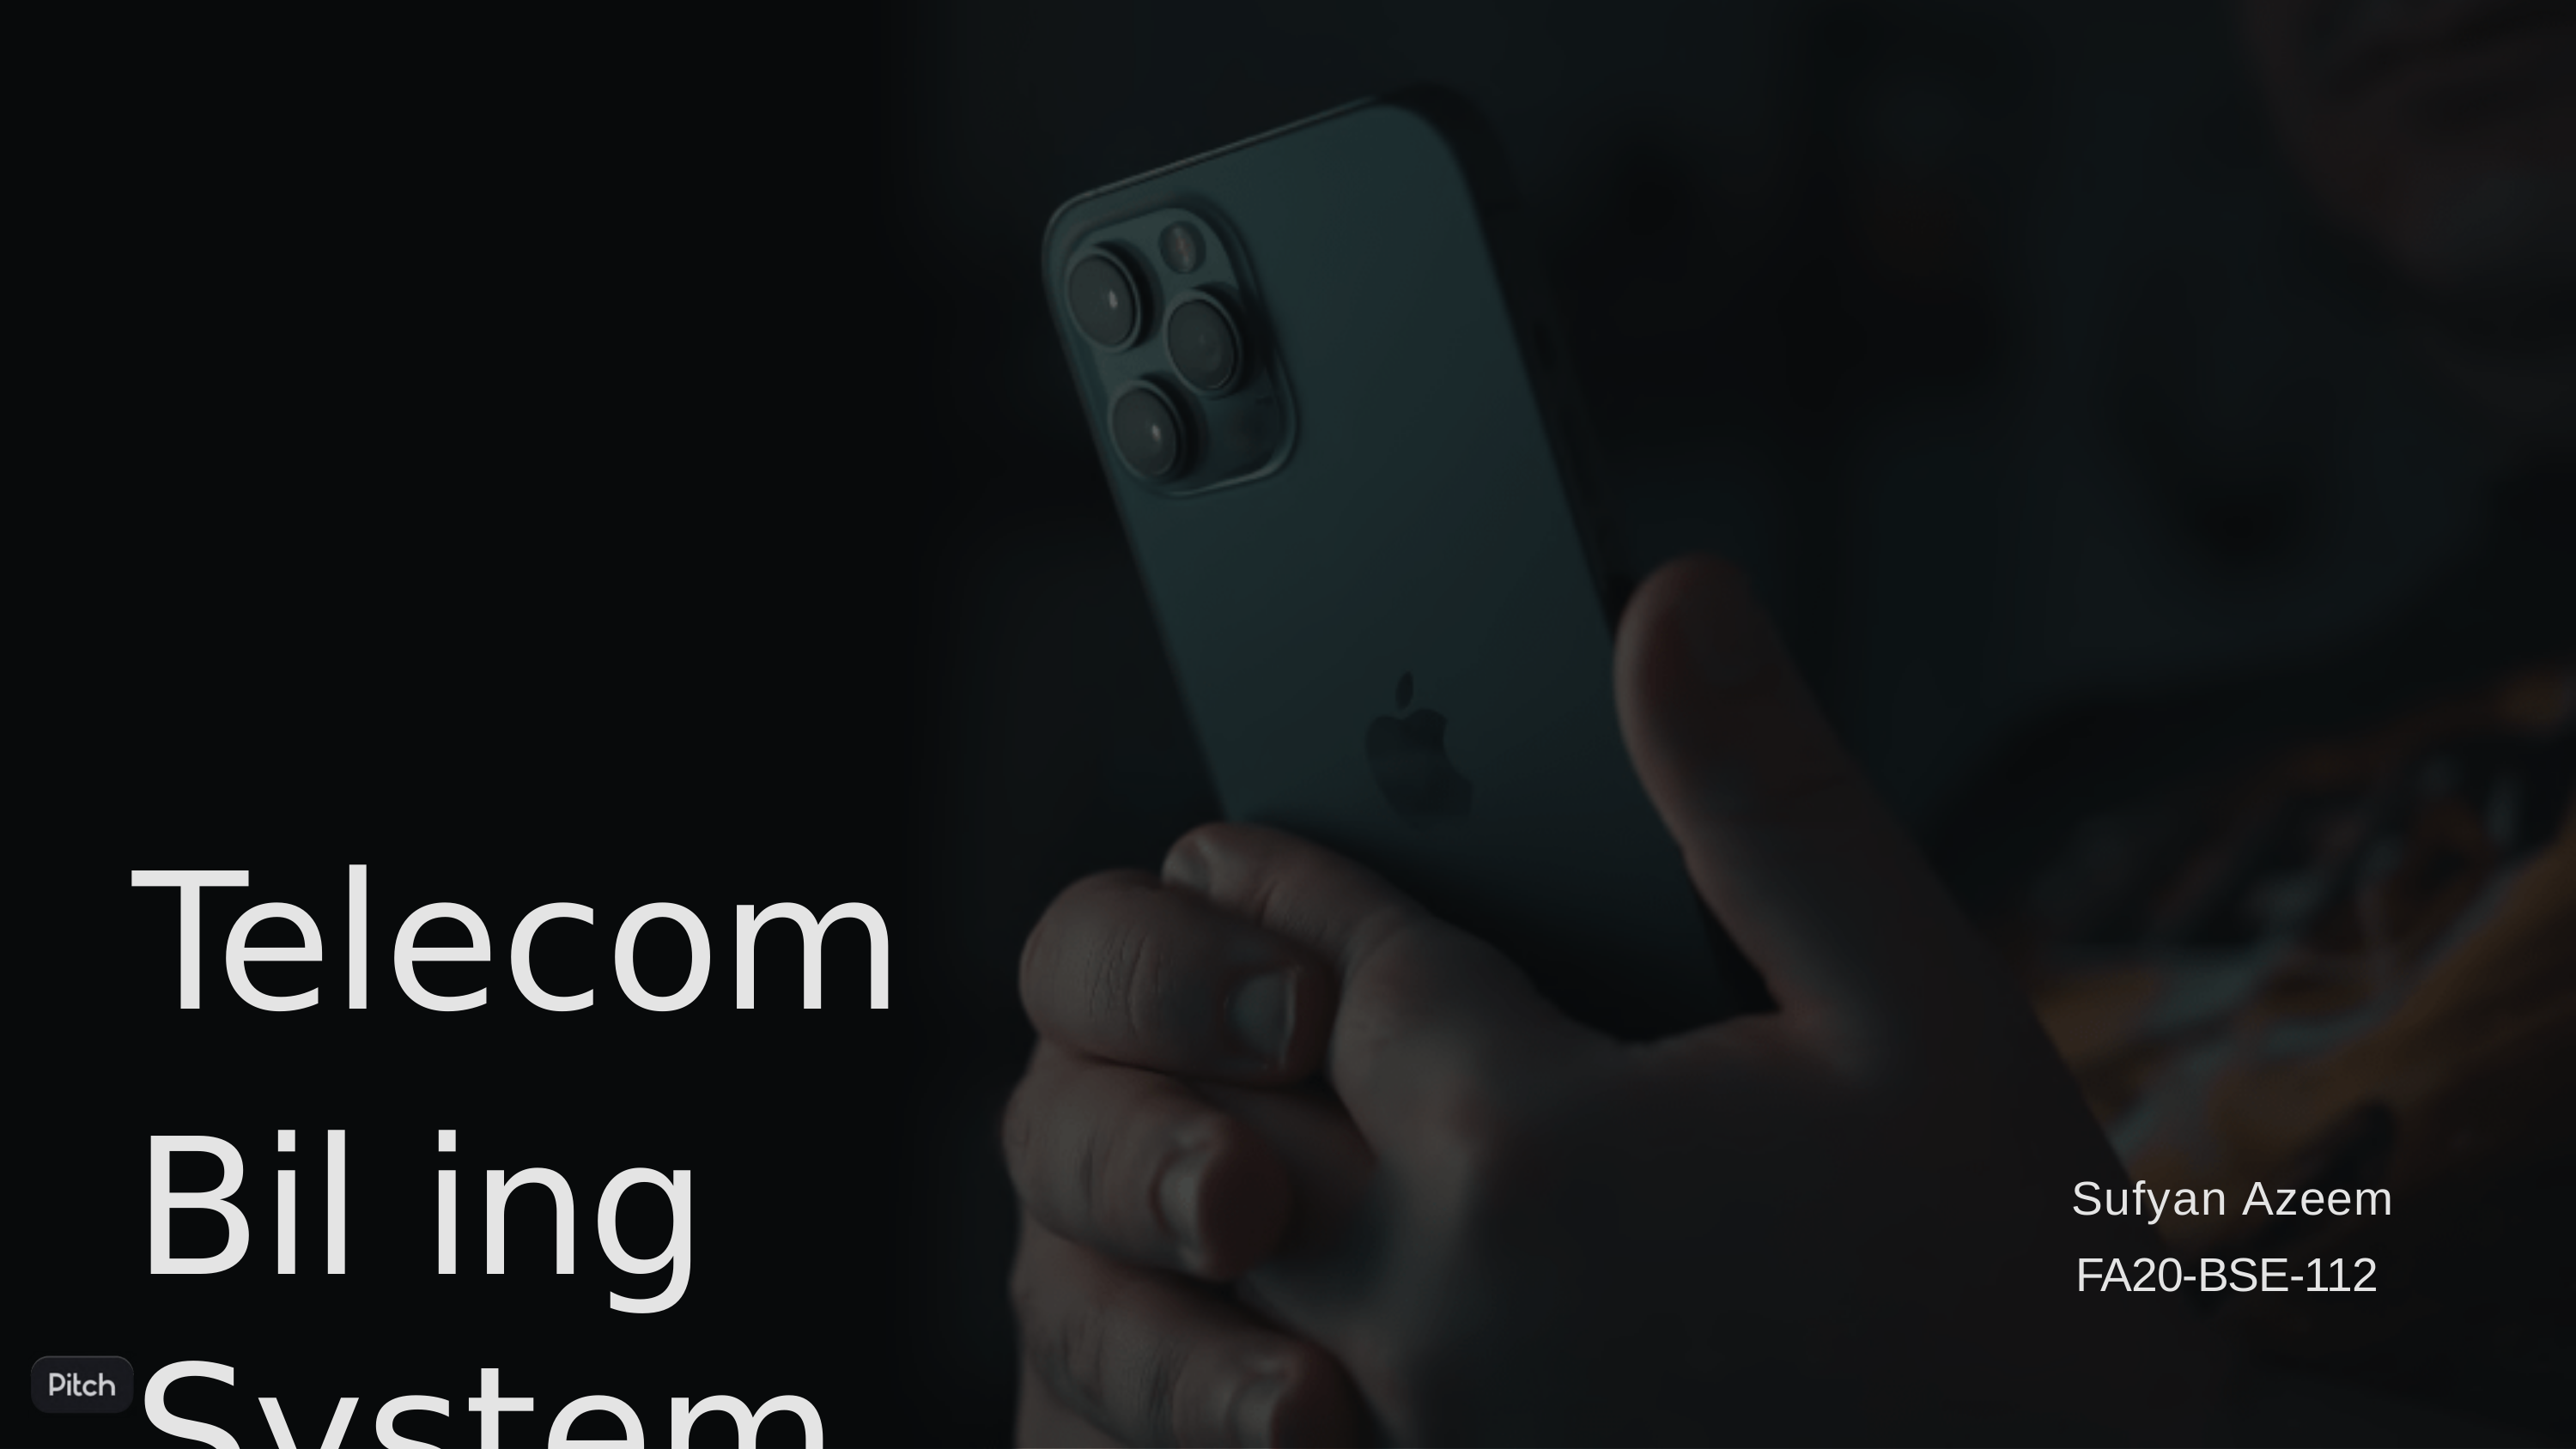

# Telecom
Bil ing System
Sufyan Azeem
FA20-BSE-112